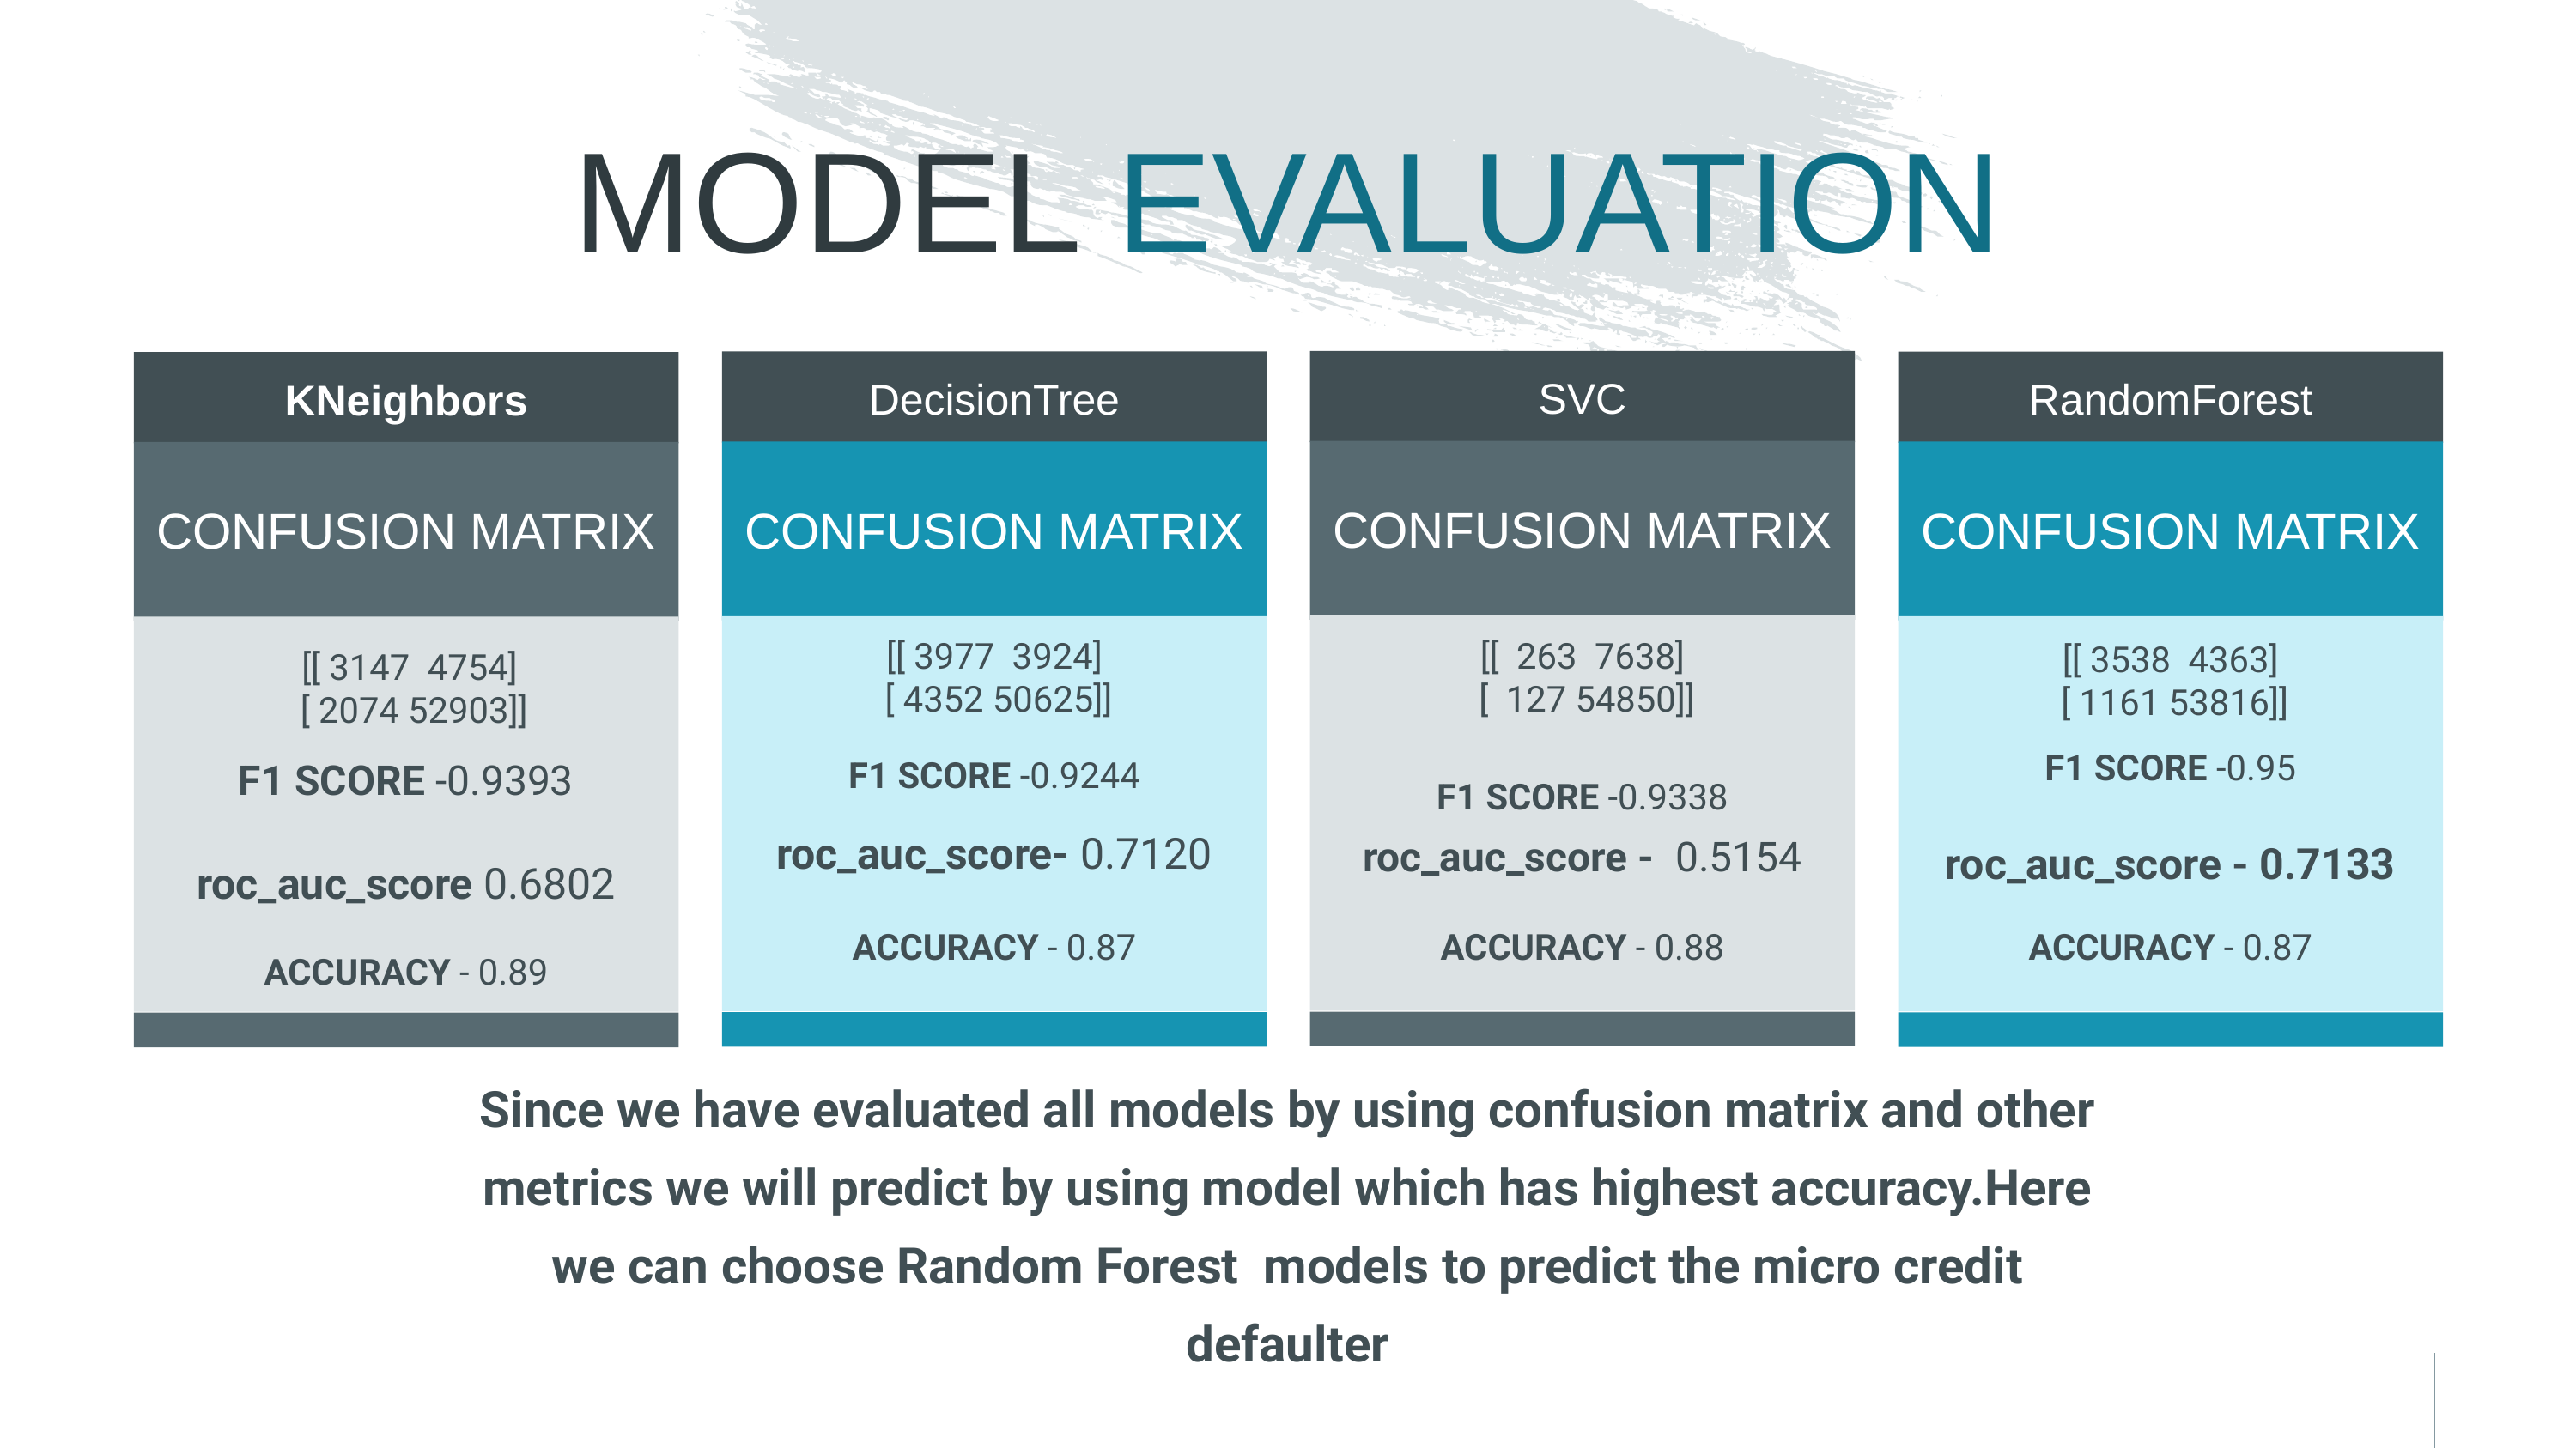

# MODEL EVALUATION
SVC
DecisionTree
RandomForest
KNeighbors
CONFUSION MATRIX
CONFUSION MATRIX
CONFUSION MATRIX
CONFUSION MATRIX
[[ 3147  4754]
 [ 2074 52903]]
[[ 3977  3924]
 [ 4352 50625]]
[[ 3538  4363]
 [ 1161 53816]]
[[  263  7638]
 [  127 54850]]
F1 SCORE -0.9244
F1 SCORE -0.95

F1 SCORE -0.9393

roc_auc_score- 0.7120
F1 SCORE -0.9338

roc_auc_score - 0.7133
roc_auc_score -  0.5154

roc_auc_score 0.6802
ACCURACY - 0.88
ACCURACY - 0.87
ACCURACY - 0.87
ACCURACY - 0.89
Since we have evaluated all models by using confusion matrix and other metrics we will predict by using model which has highest accuracy.Here we can choose Random Forest  models to predict the micro credit defaulter
25